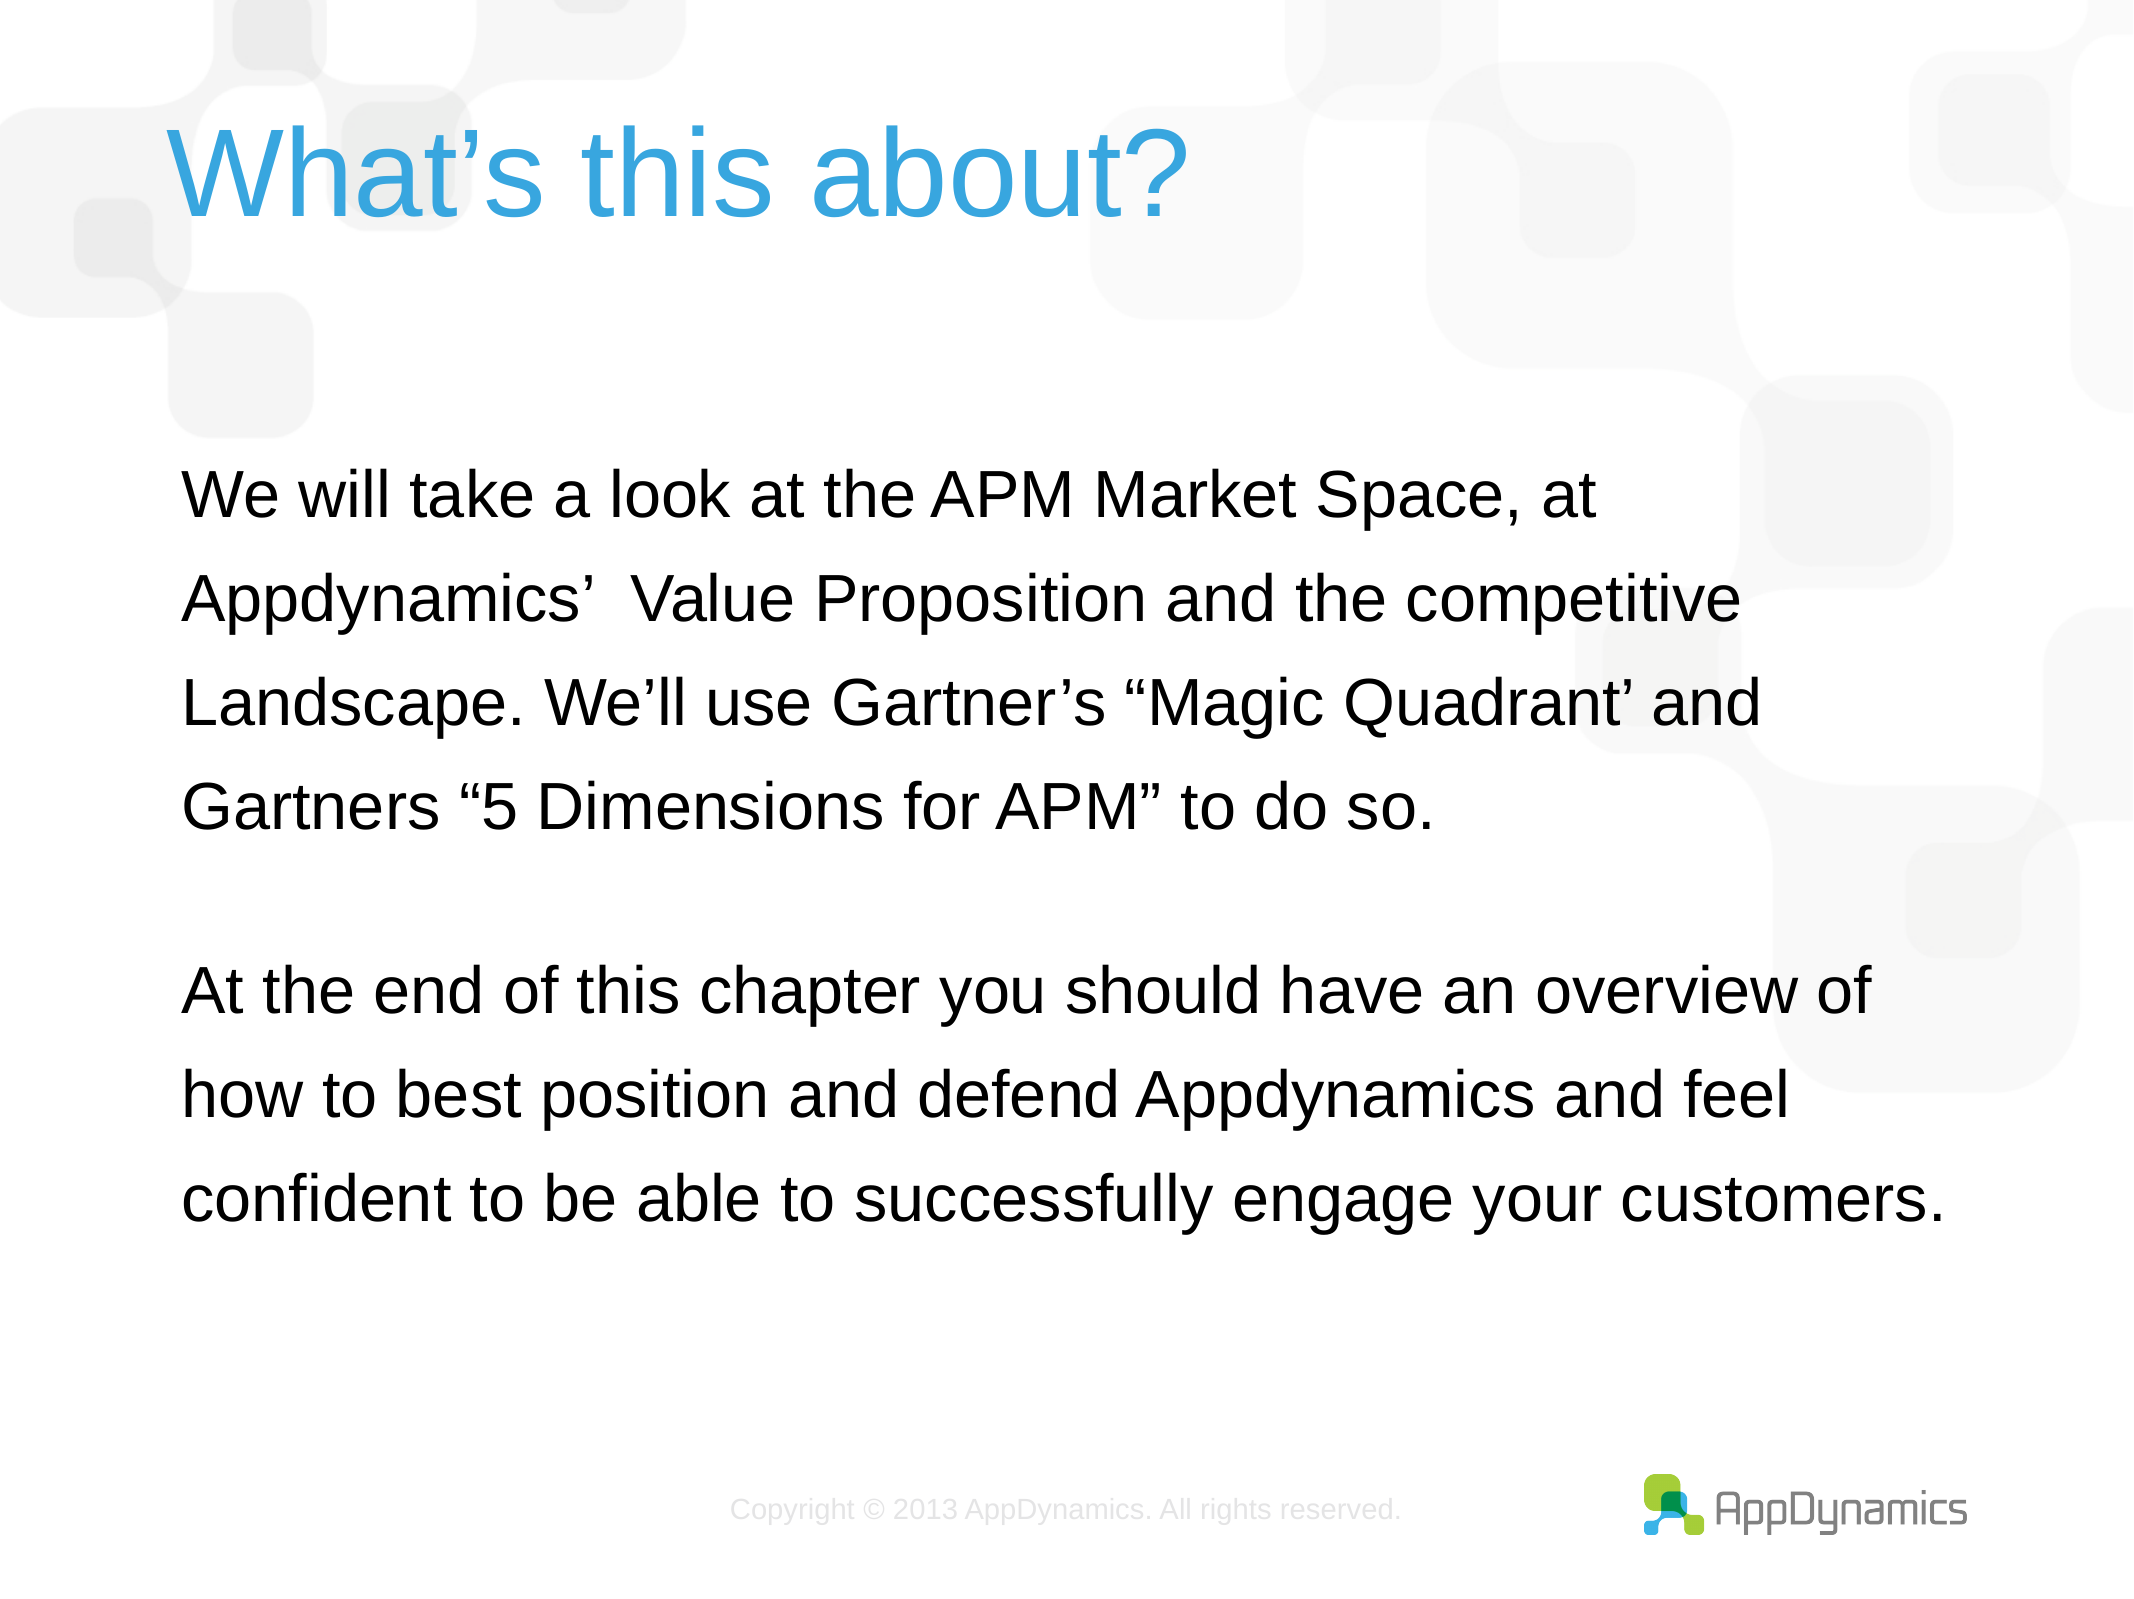

# What’s this about?

We will take a look at the APM Market Space, at Appdynamics’  Value Proposition and the competitive Landscape. We’ll use Gartner’s “Magic Quadrant’ and Gartners “5 Dimensions for APM” to do so.
At the end of this chapter you should have an overview of how to best position and defend Appdynamics and feel confident to be able to successfully engage your customers.